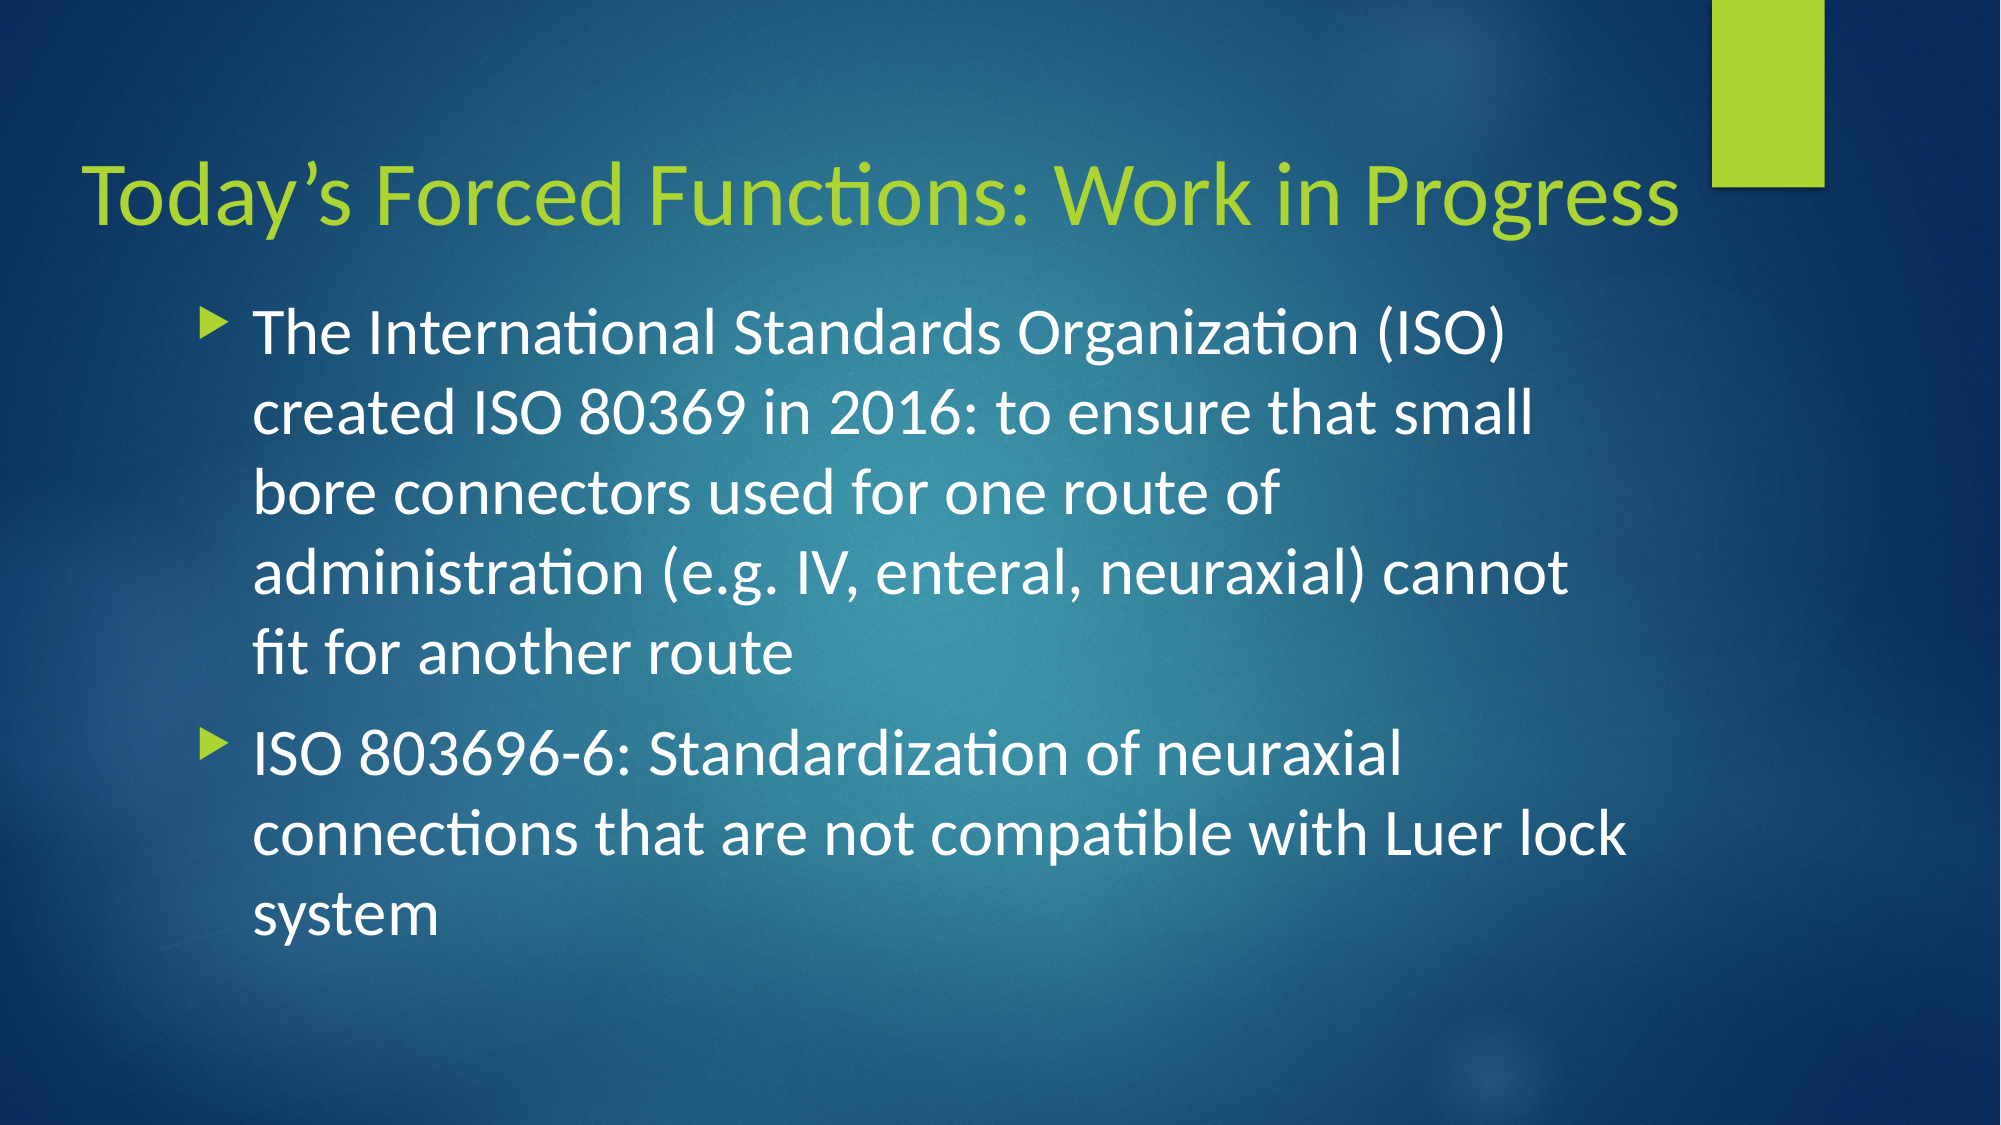

# Today’s Forced Functions: Work in Progress
The International Standards Organization (ISO) created ISO 80369 in 2016: to ensure that small bore connectors used for one route of administration (e.g. IV, enteral, neuraxial) cannot  fit for another route
ISO 803696-6: Standardization of neuraxial connections that are not compatible with Luer lock system